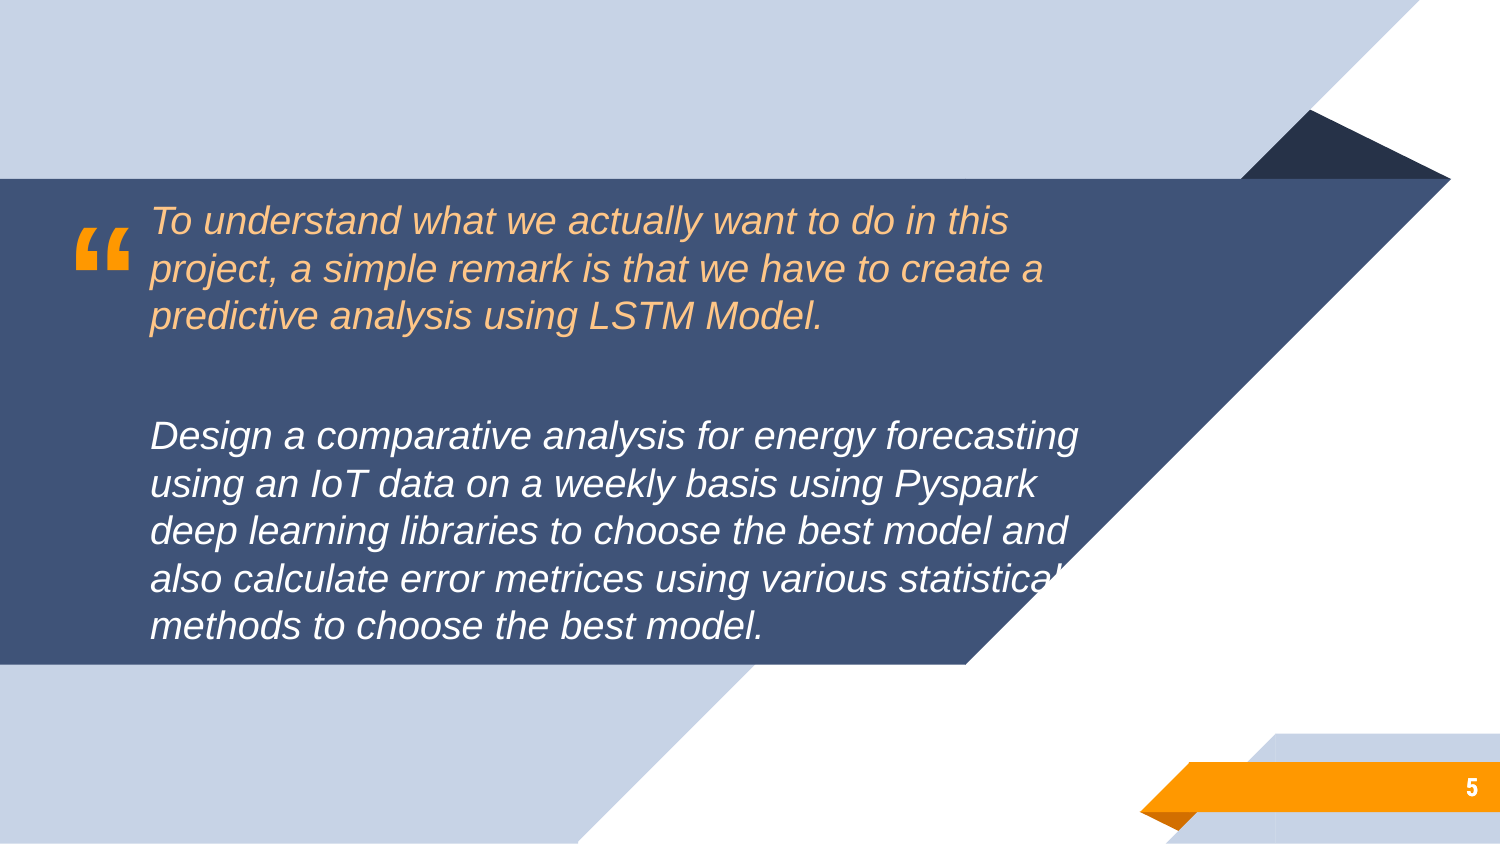

To understand what we actually want to do in this project, a simple remark is that we have to create a predictive analysis using LSTM Model.

Design a comparative analysis for energy forecasting using an IoT data on a weekly basis using Pyspark deep learning libraries to choose the best model and also calculate error metrices using various statistical methods to choose the best model.
5
5